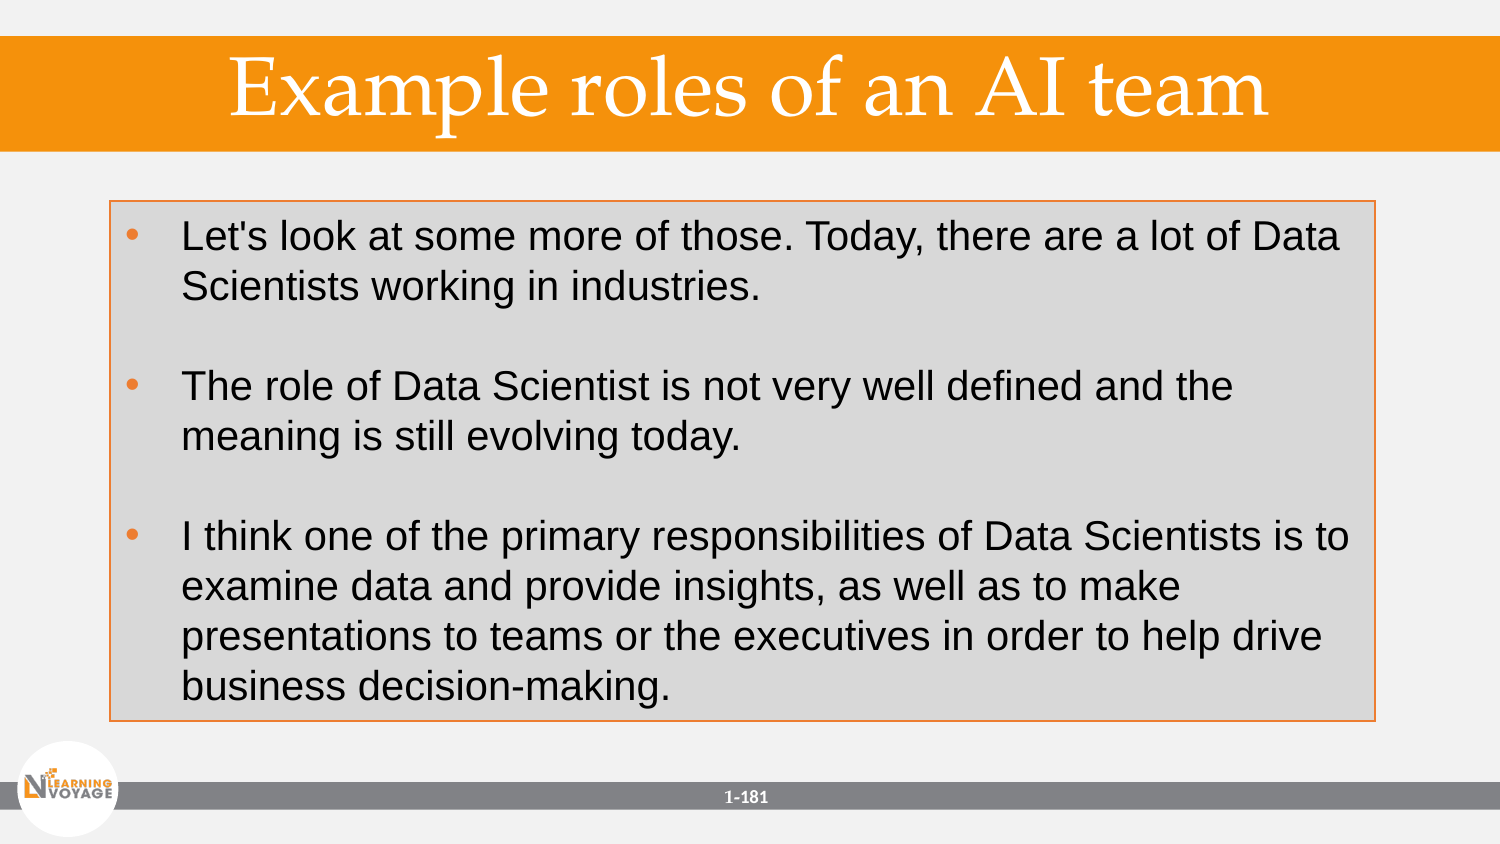

Example roles of an AI team
Let's look at some more of those. Today, there are a lot of Data Scientists working in industries.

The role of Data Scientist is not very well defined and the meaning is still evolving today.

I think one of the primary responsibilities of Data Scientists is to examine data and provide insights, as well as to make presentations to teams or the executives in order to help drive business decision-making.
1-181